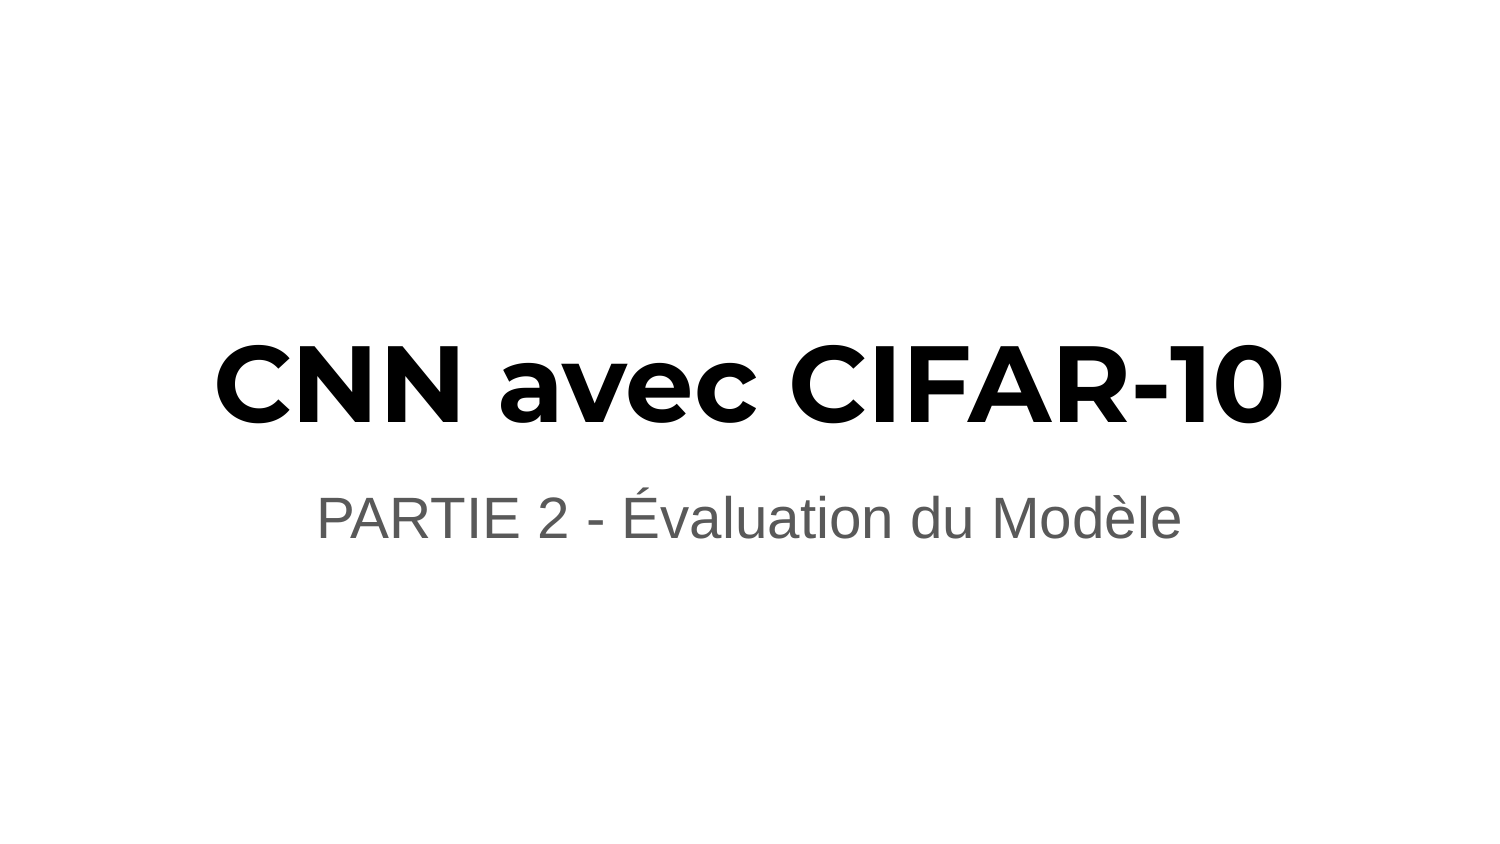

# CNN avec CIFAR-10
PARTIE 2 - Évaluation du Modèle